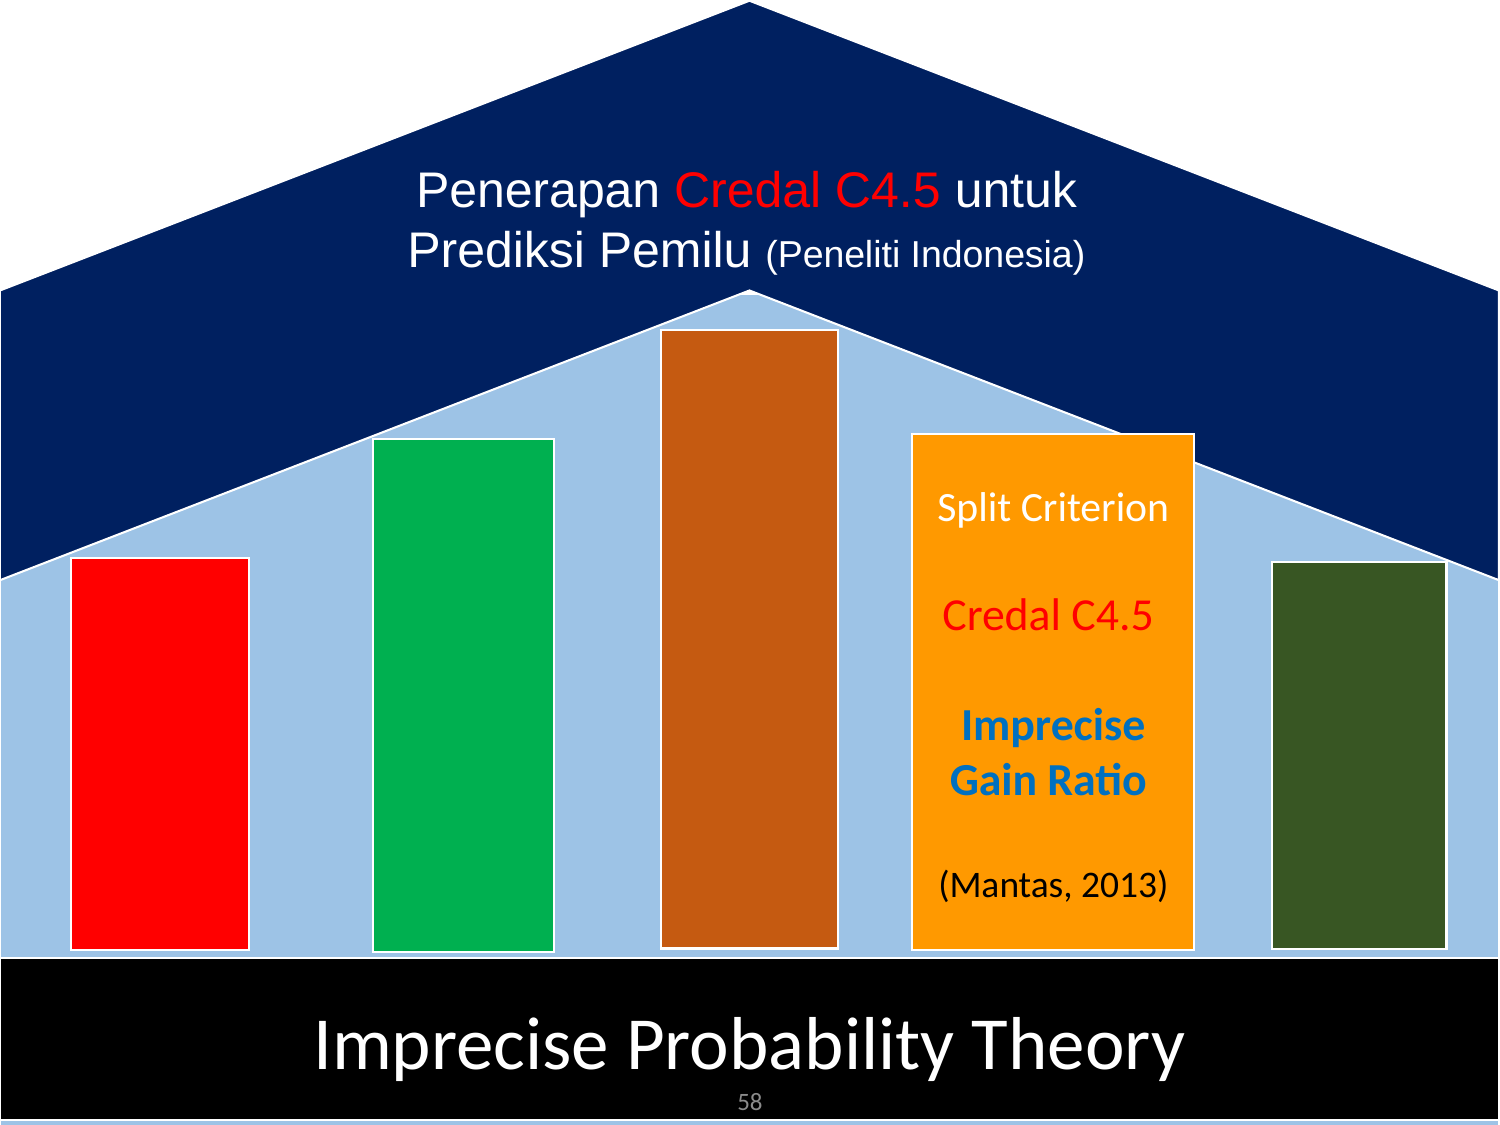

Penerapan Credal C4.5 untuk Prediksi Pemilu (Peneliti Indonesia)
#

Split Criterion

Credal C4.5

Imprecise Gain Ratio

(Mantas, 2013)

Imprecise Probability Theory
58